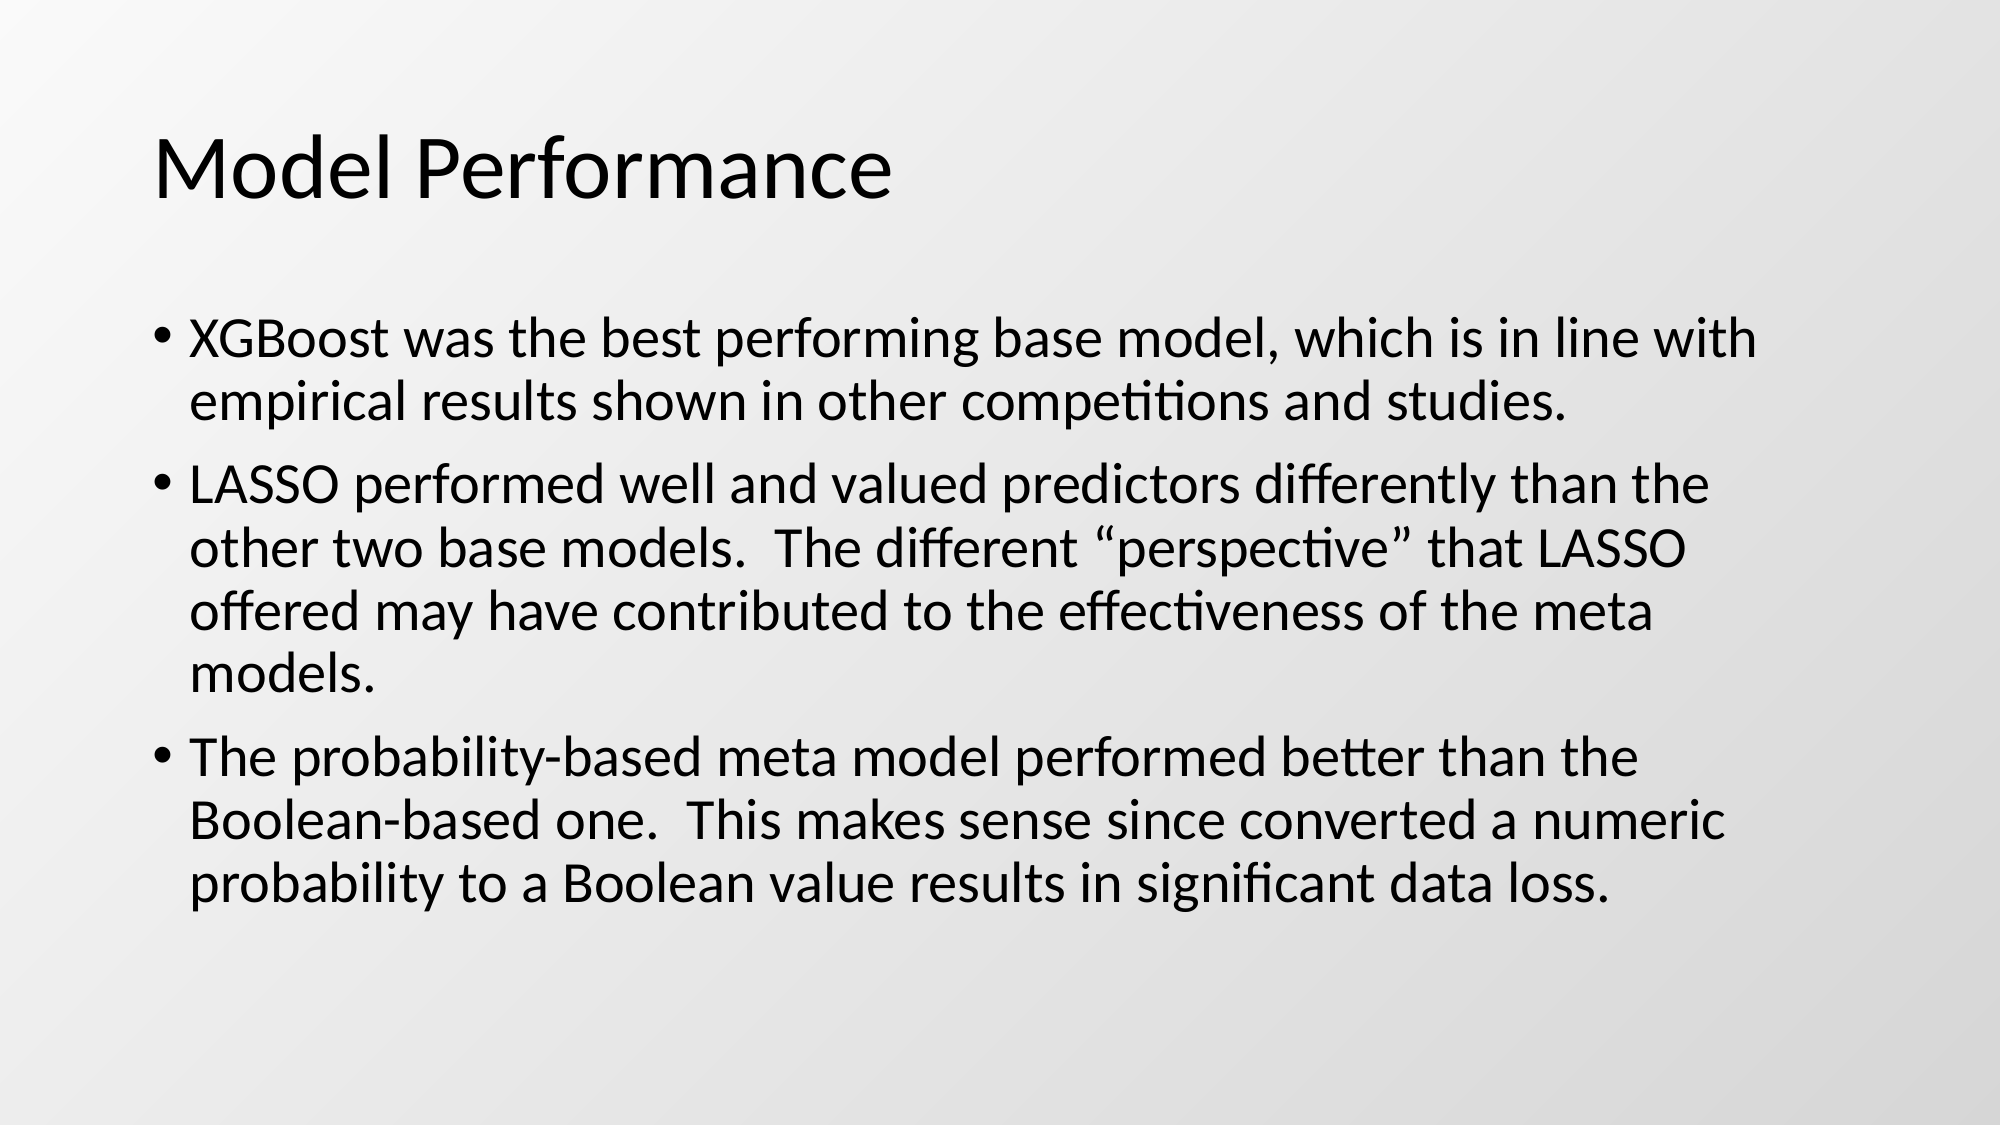

# Model Performance
XGBoost was the best performing base model, which is in line with empirical results shown in other competitions and studies.
LASSO performed well and valued predictors differently than the other two base models.  The different “perspective” that LASSO offered may have contributed to the effectiveness of the meta models.
The probability-based meta model performed better than the Boolean-based one.  This makes sense since converted a numeric probability to a Boolean value results in significant data loss.